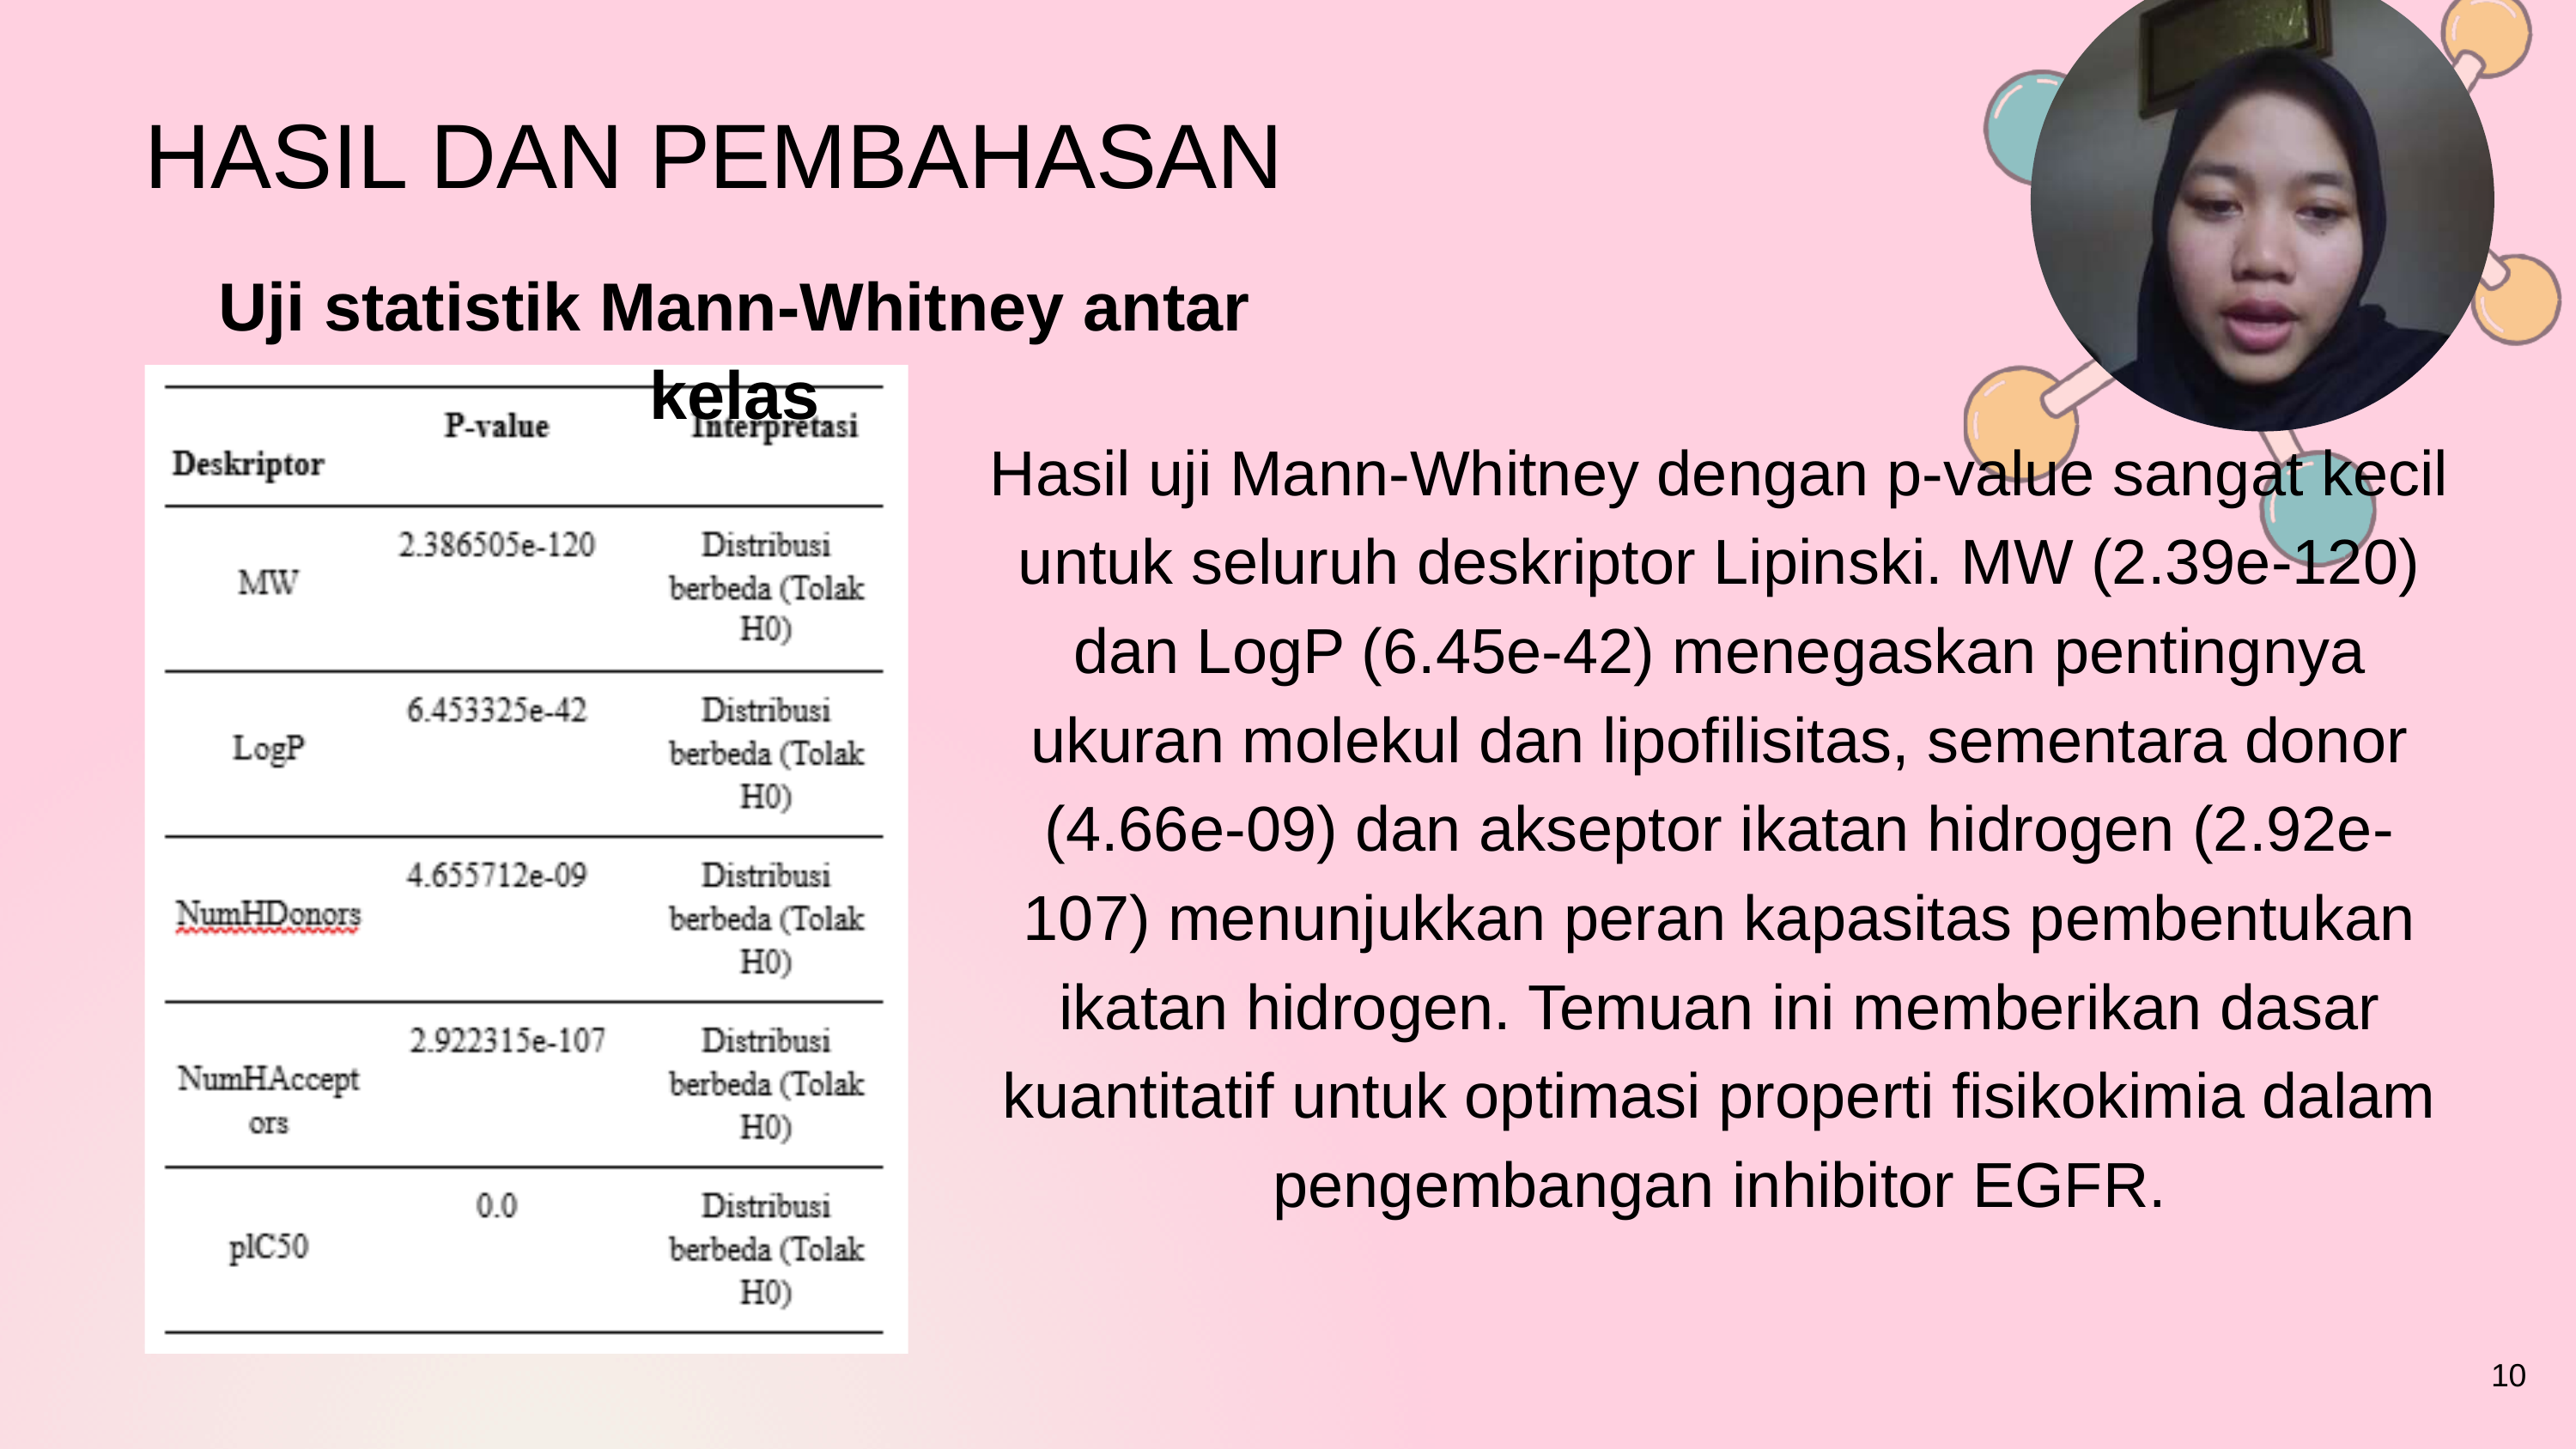

HASIL DAN PEMBAHASAN
Uji statistik Mann-Whitney antar kelas

Hasil uji Mann-Whitney dengan p-value sangat kecil untuk seluruh deskriptor Lipinski. MW (2.39e-120) dan LogP (6.45e-42) menegaskan pentingnya ukuran molekul dan lipofilisitas, sementara donor (4.66e-09) dan akseptor ikatan hidrogen (2.92e-107) menunjukkan peran kapasitas pembentukan ikatan hidrogen. Temuan ini memberikan dasar kuantitatif untuk optimasi properti fisikokimia dalam pengembangan inhibitor EGFR.

10